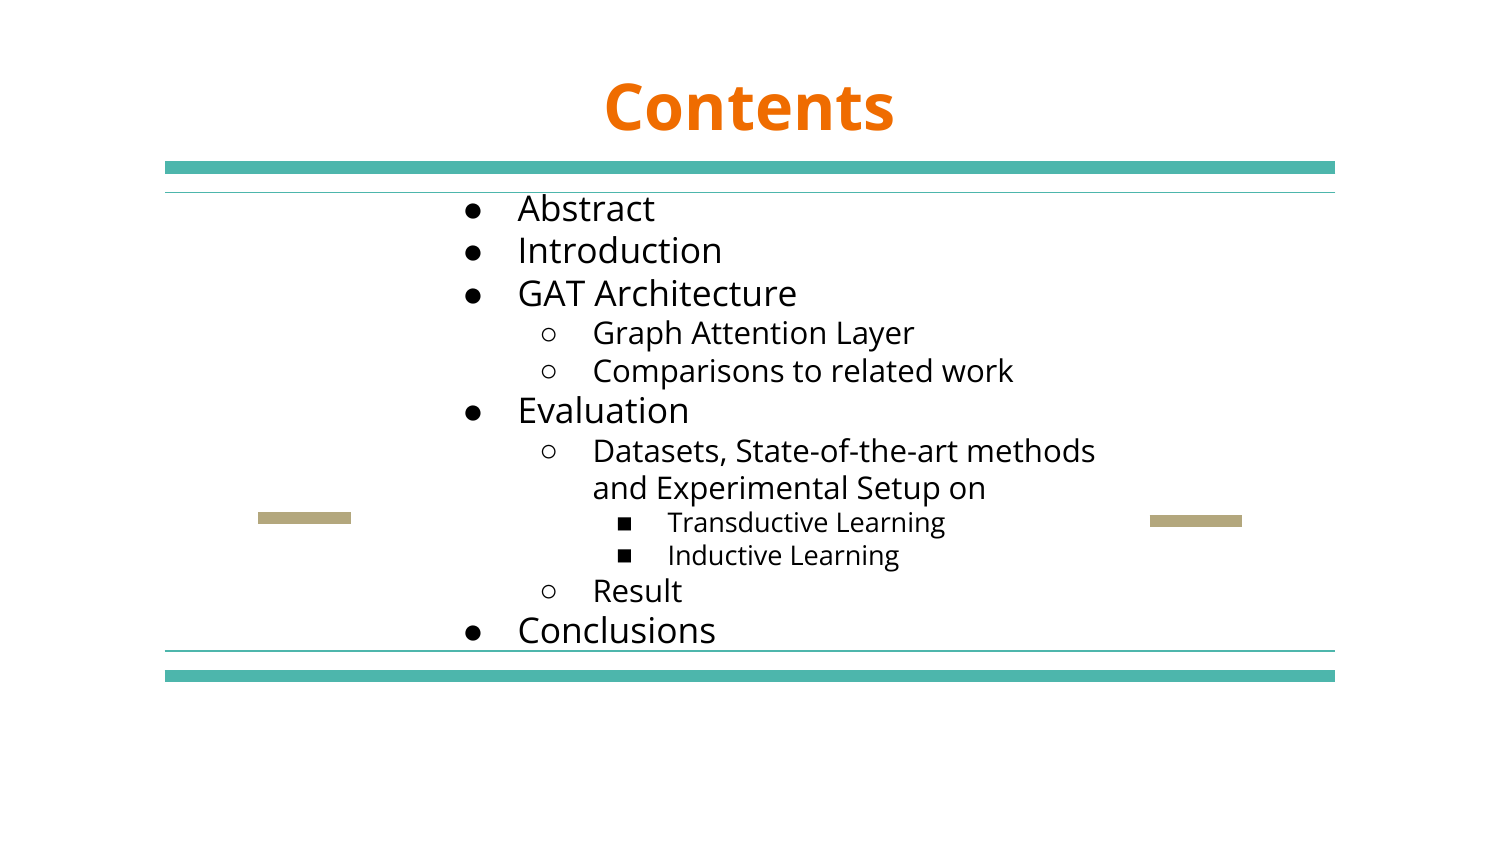

Contents
Abstract
Introduction
GAT Architecture
Graph Attention Layer
Comparisons to related work
Evaluation
Datasets, State-of-the-art methods and Experimental Setup on
Transductive Learning
Inductive Learning
Result
Conclusions